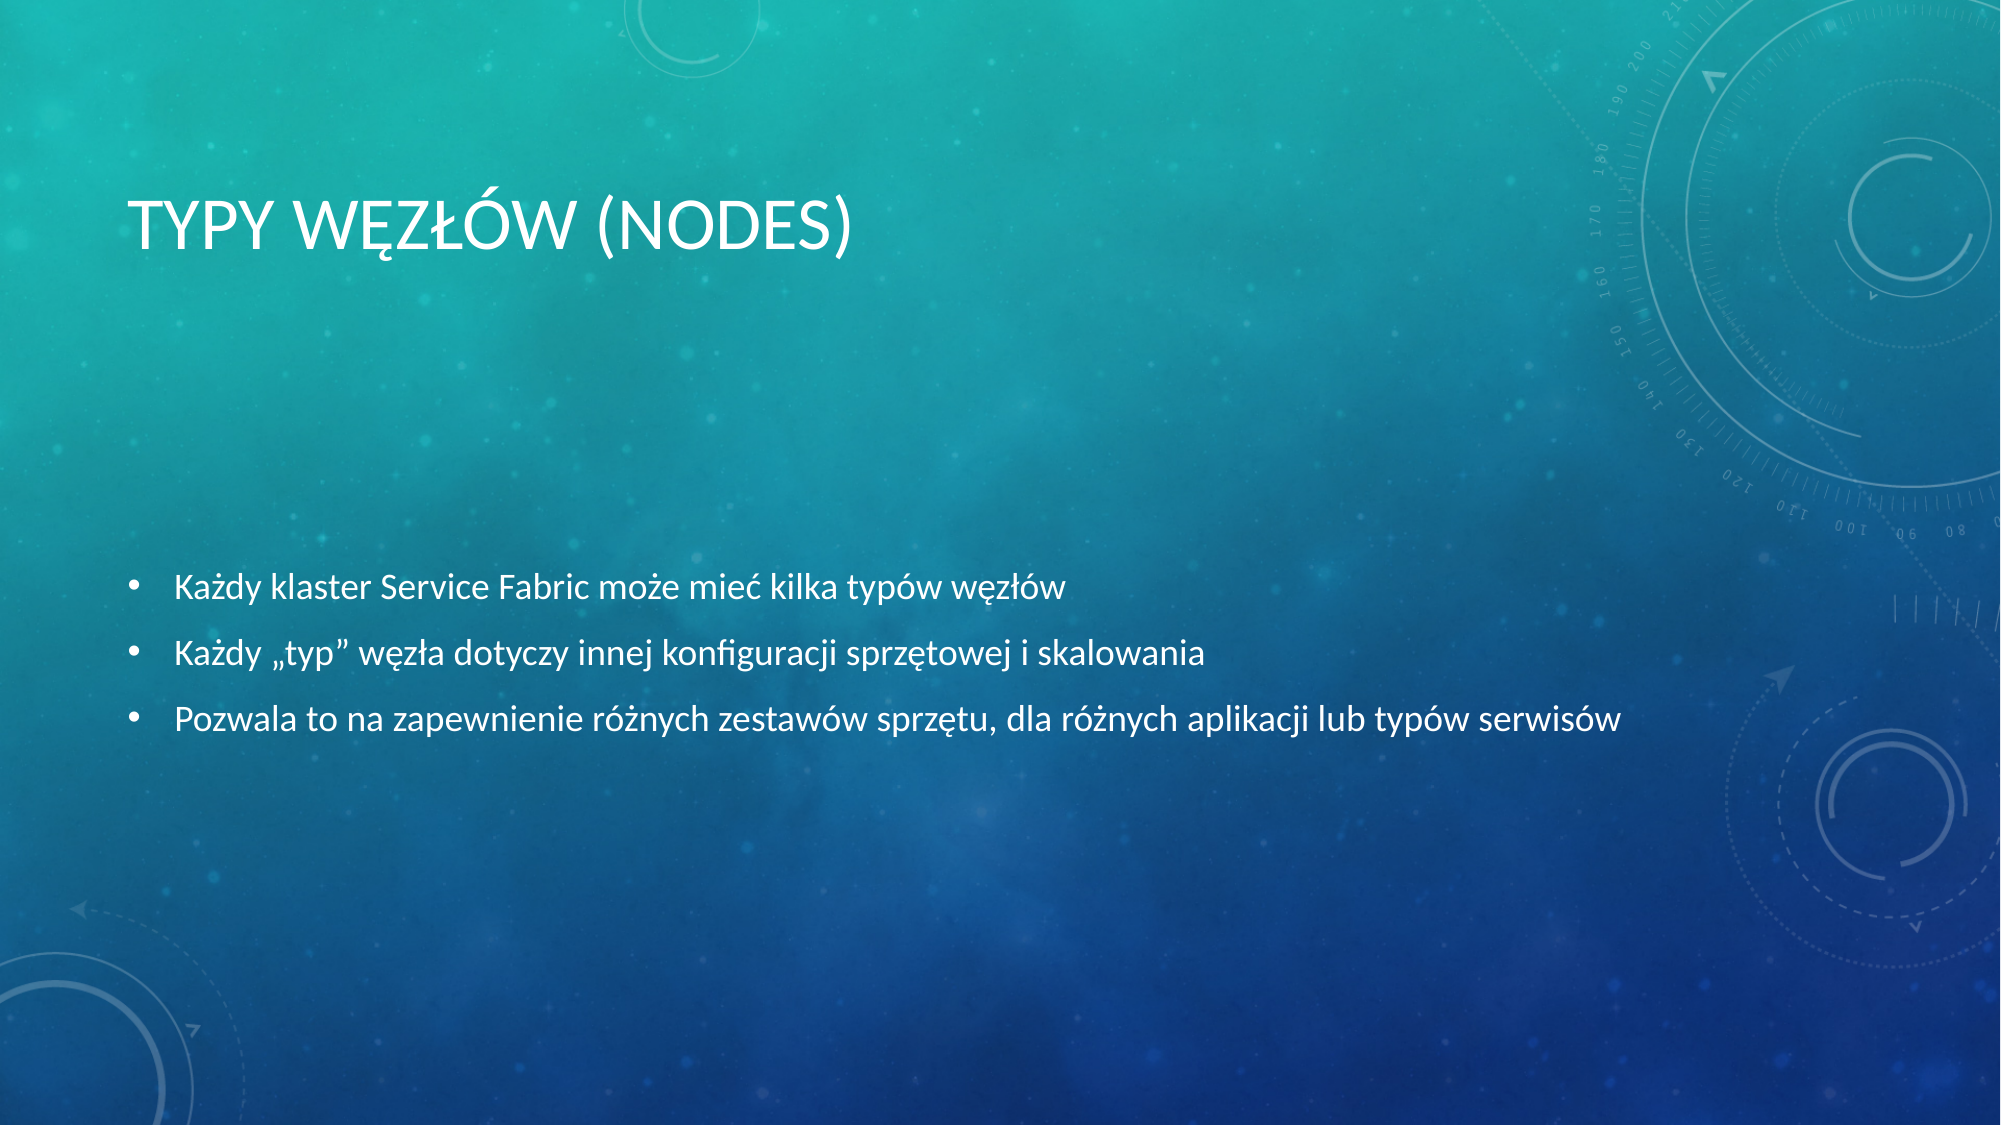

# Typy węzłów (nodes)
Każdy klaster Service Fabric może mieć kilka typów węzłów
Każdy „typ” węzła dotyczy innej konfiguracji sprzętowej i skalowania
Pozwala to na zapewnienie różnych zestawów sprzętu, dla różnych aplikacji lub typów serwisów